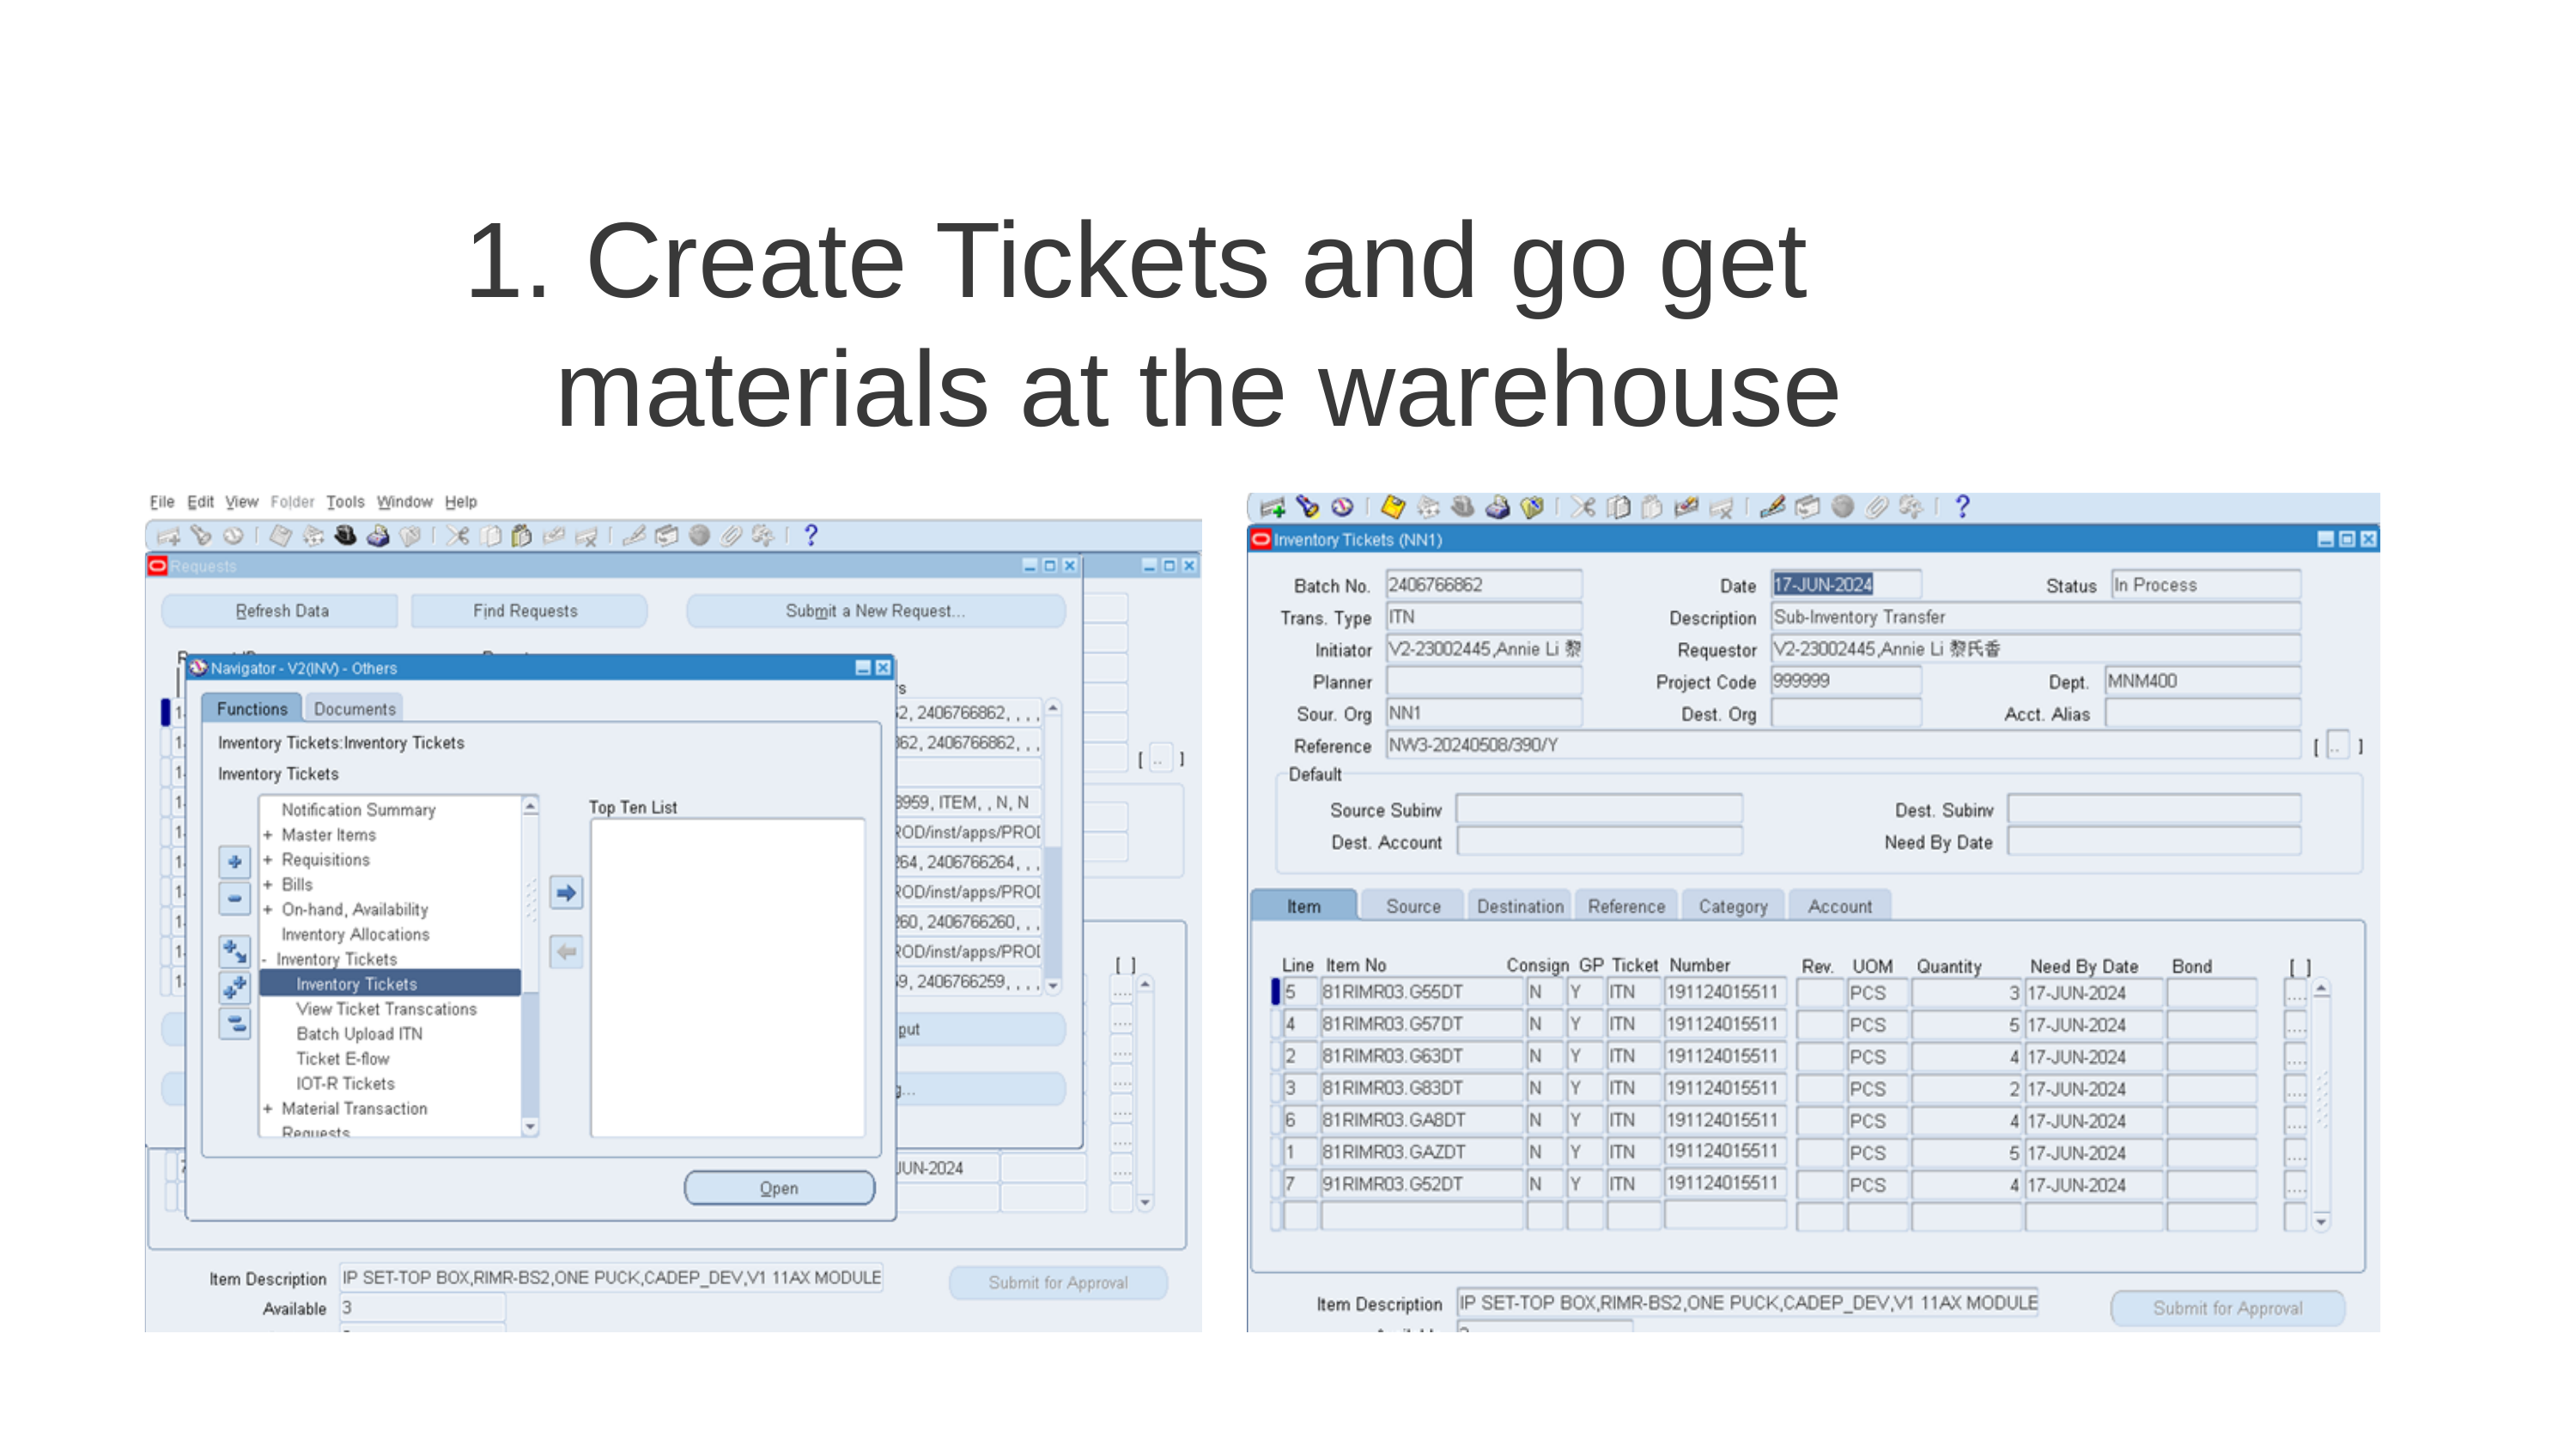

Create Tickets and go get materials at the warehouse